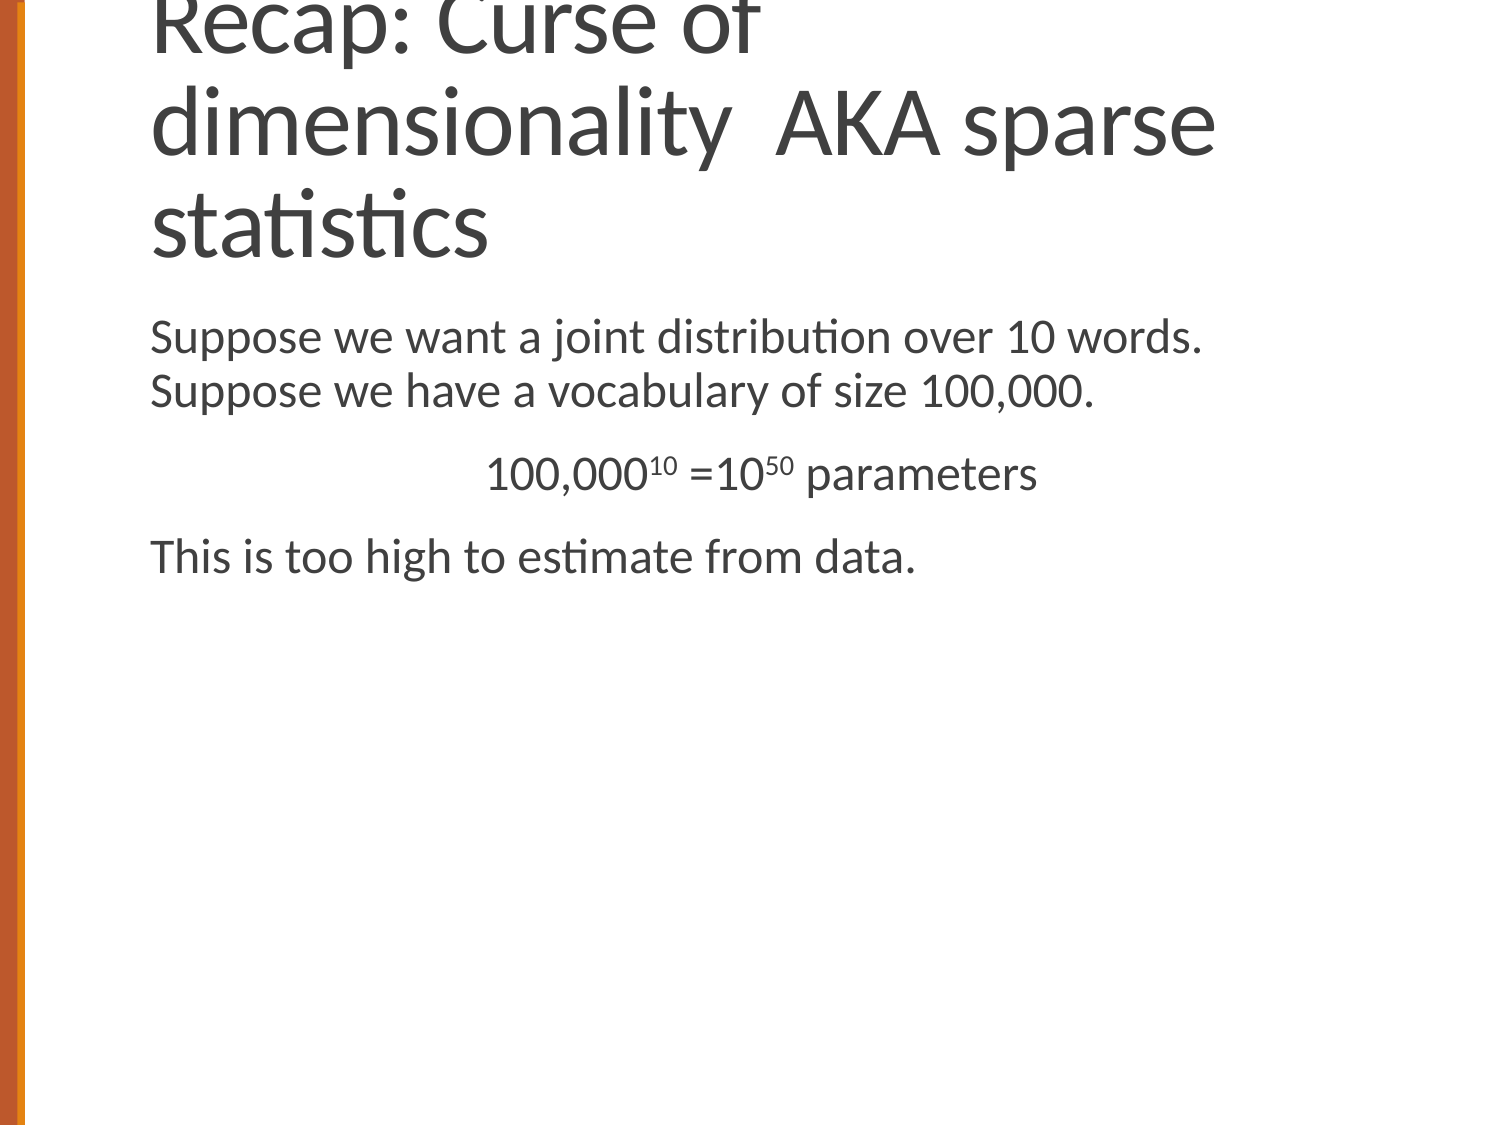

# Recap: Curse of dimensionality  AKA sparse statistics
Suppose we want a joint distribution over 10 words.
Suppose we have a vocabulary of size 100,000.
100,00010 =1050 parameters
This is too high to estimate from data.